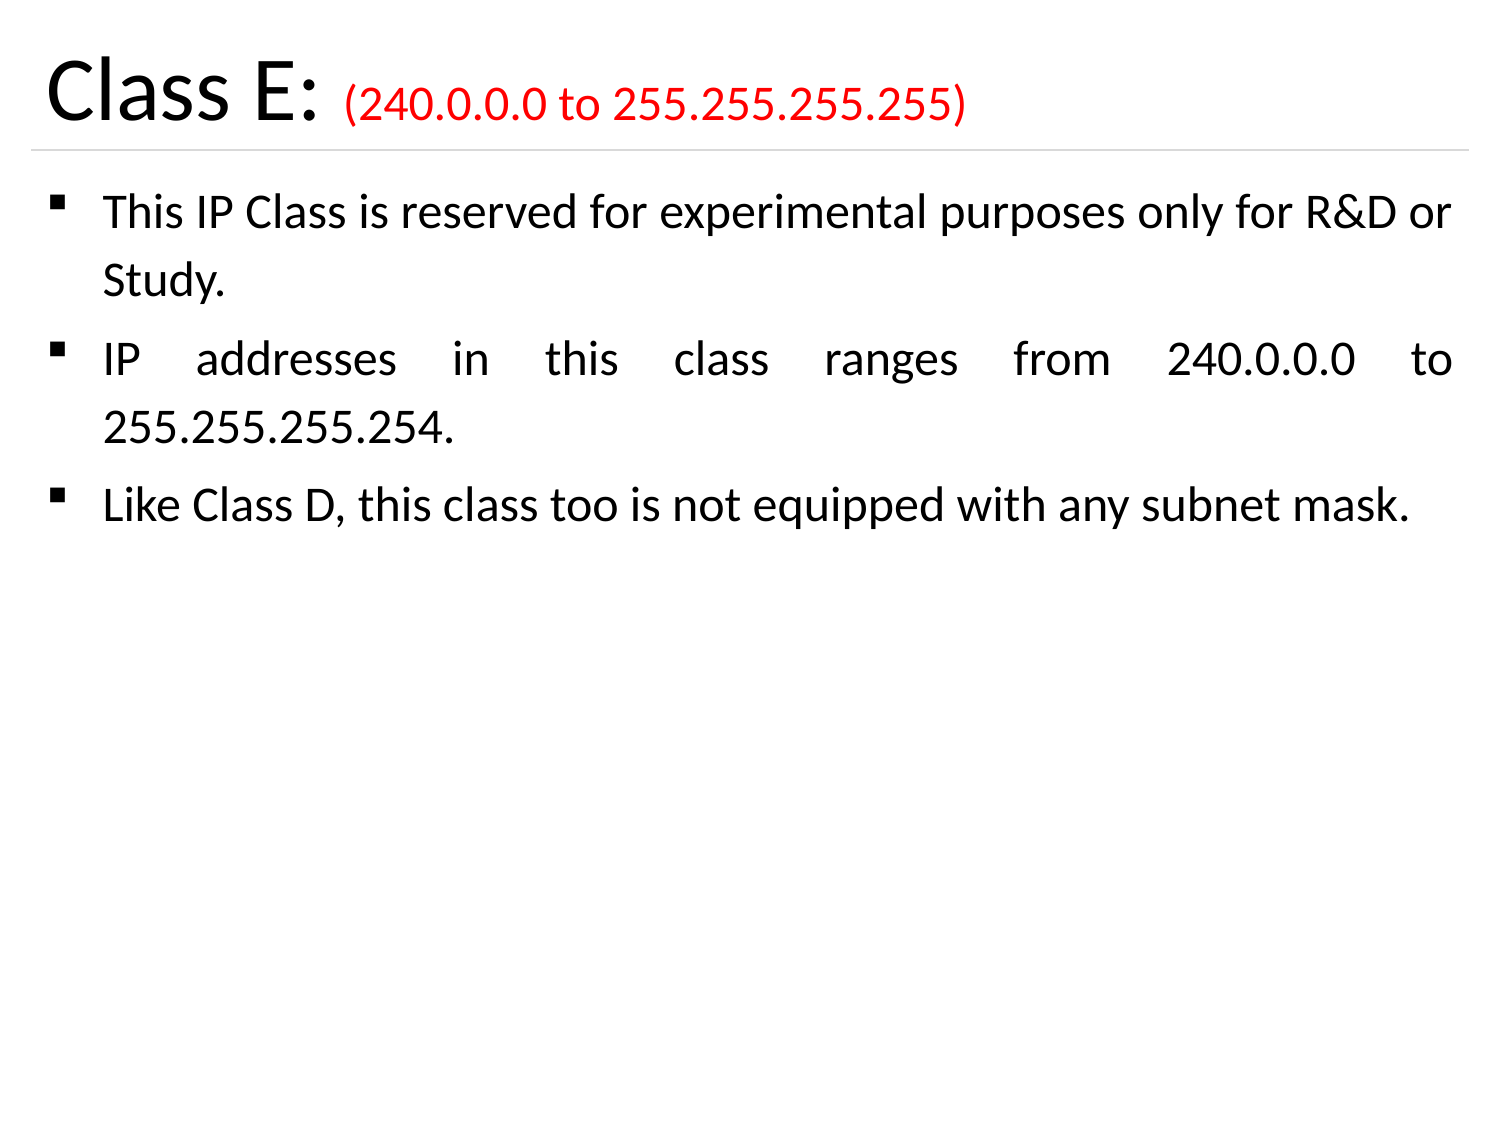

# Class E: (240.0.0.0 to 255.255.255.255)
This IP Class is reserved for experimental purposes only for R&D or Study.
IP addresses in this class ranges from 240.0.0.0 to 255.255.255.254.
Like Class D, this class too is not equipped with any subnet mask.